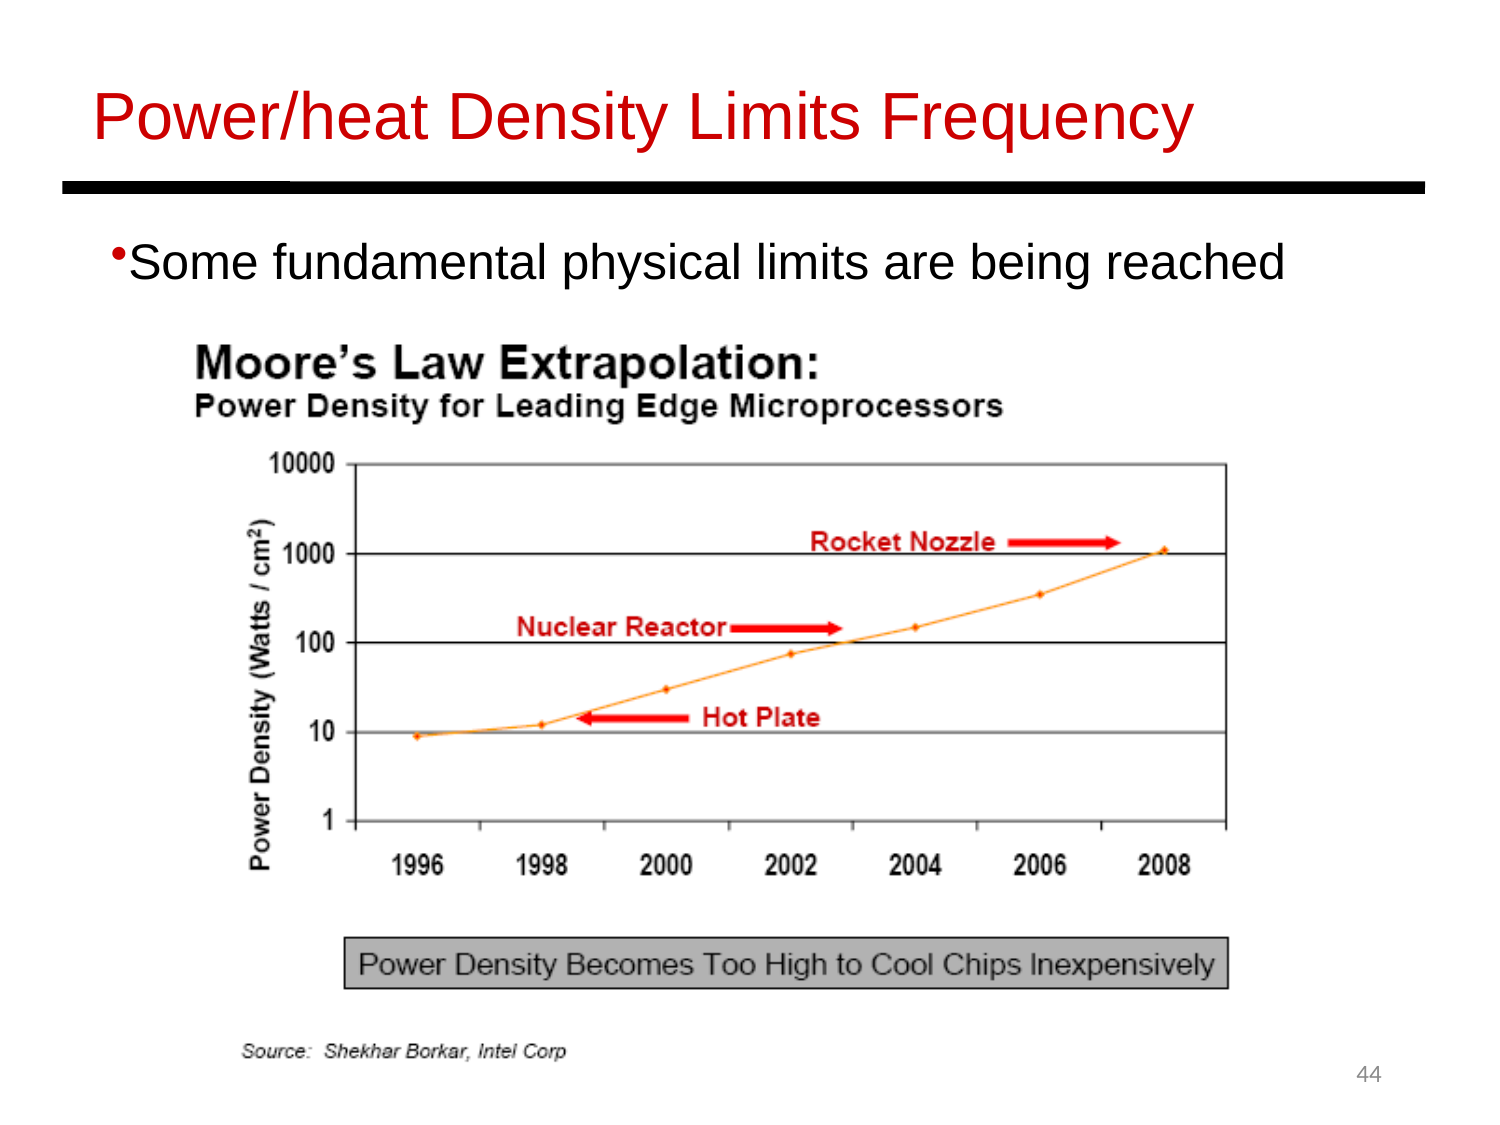

Power/heat Density Limits Frequency

Some fundamental physical limits are being reached

44